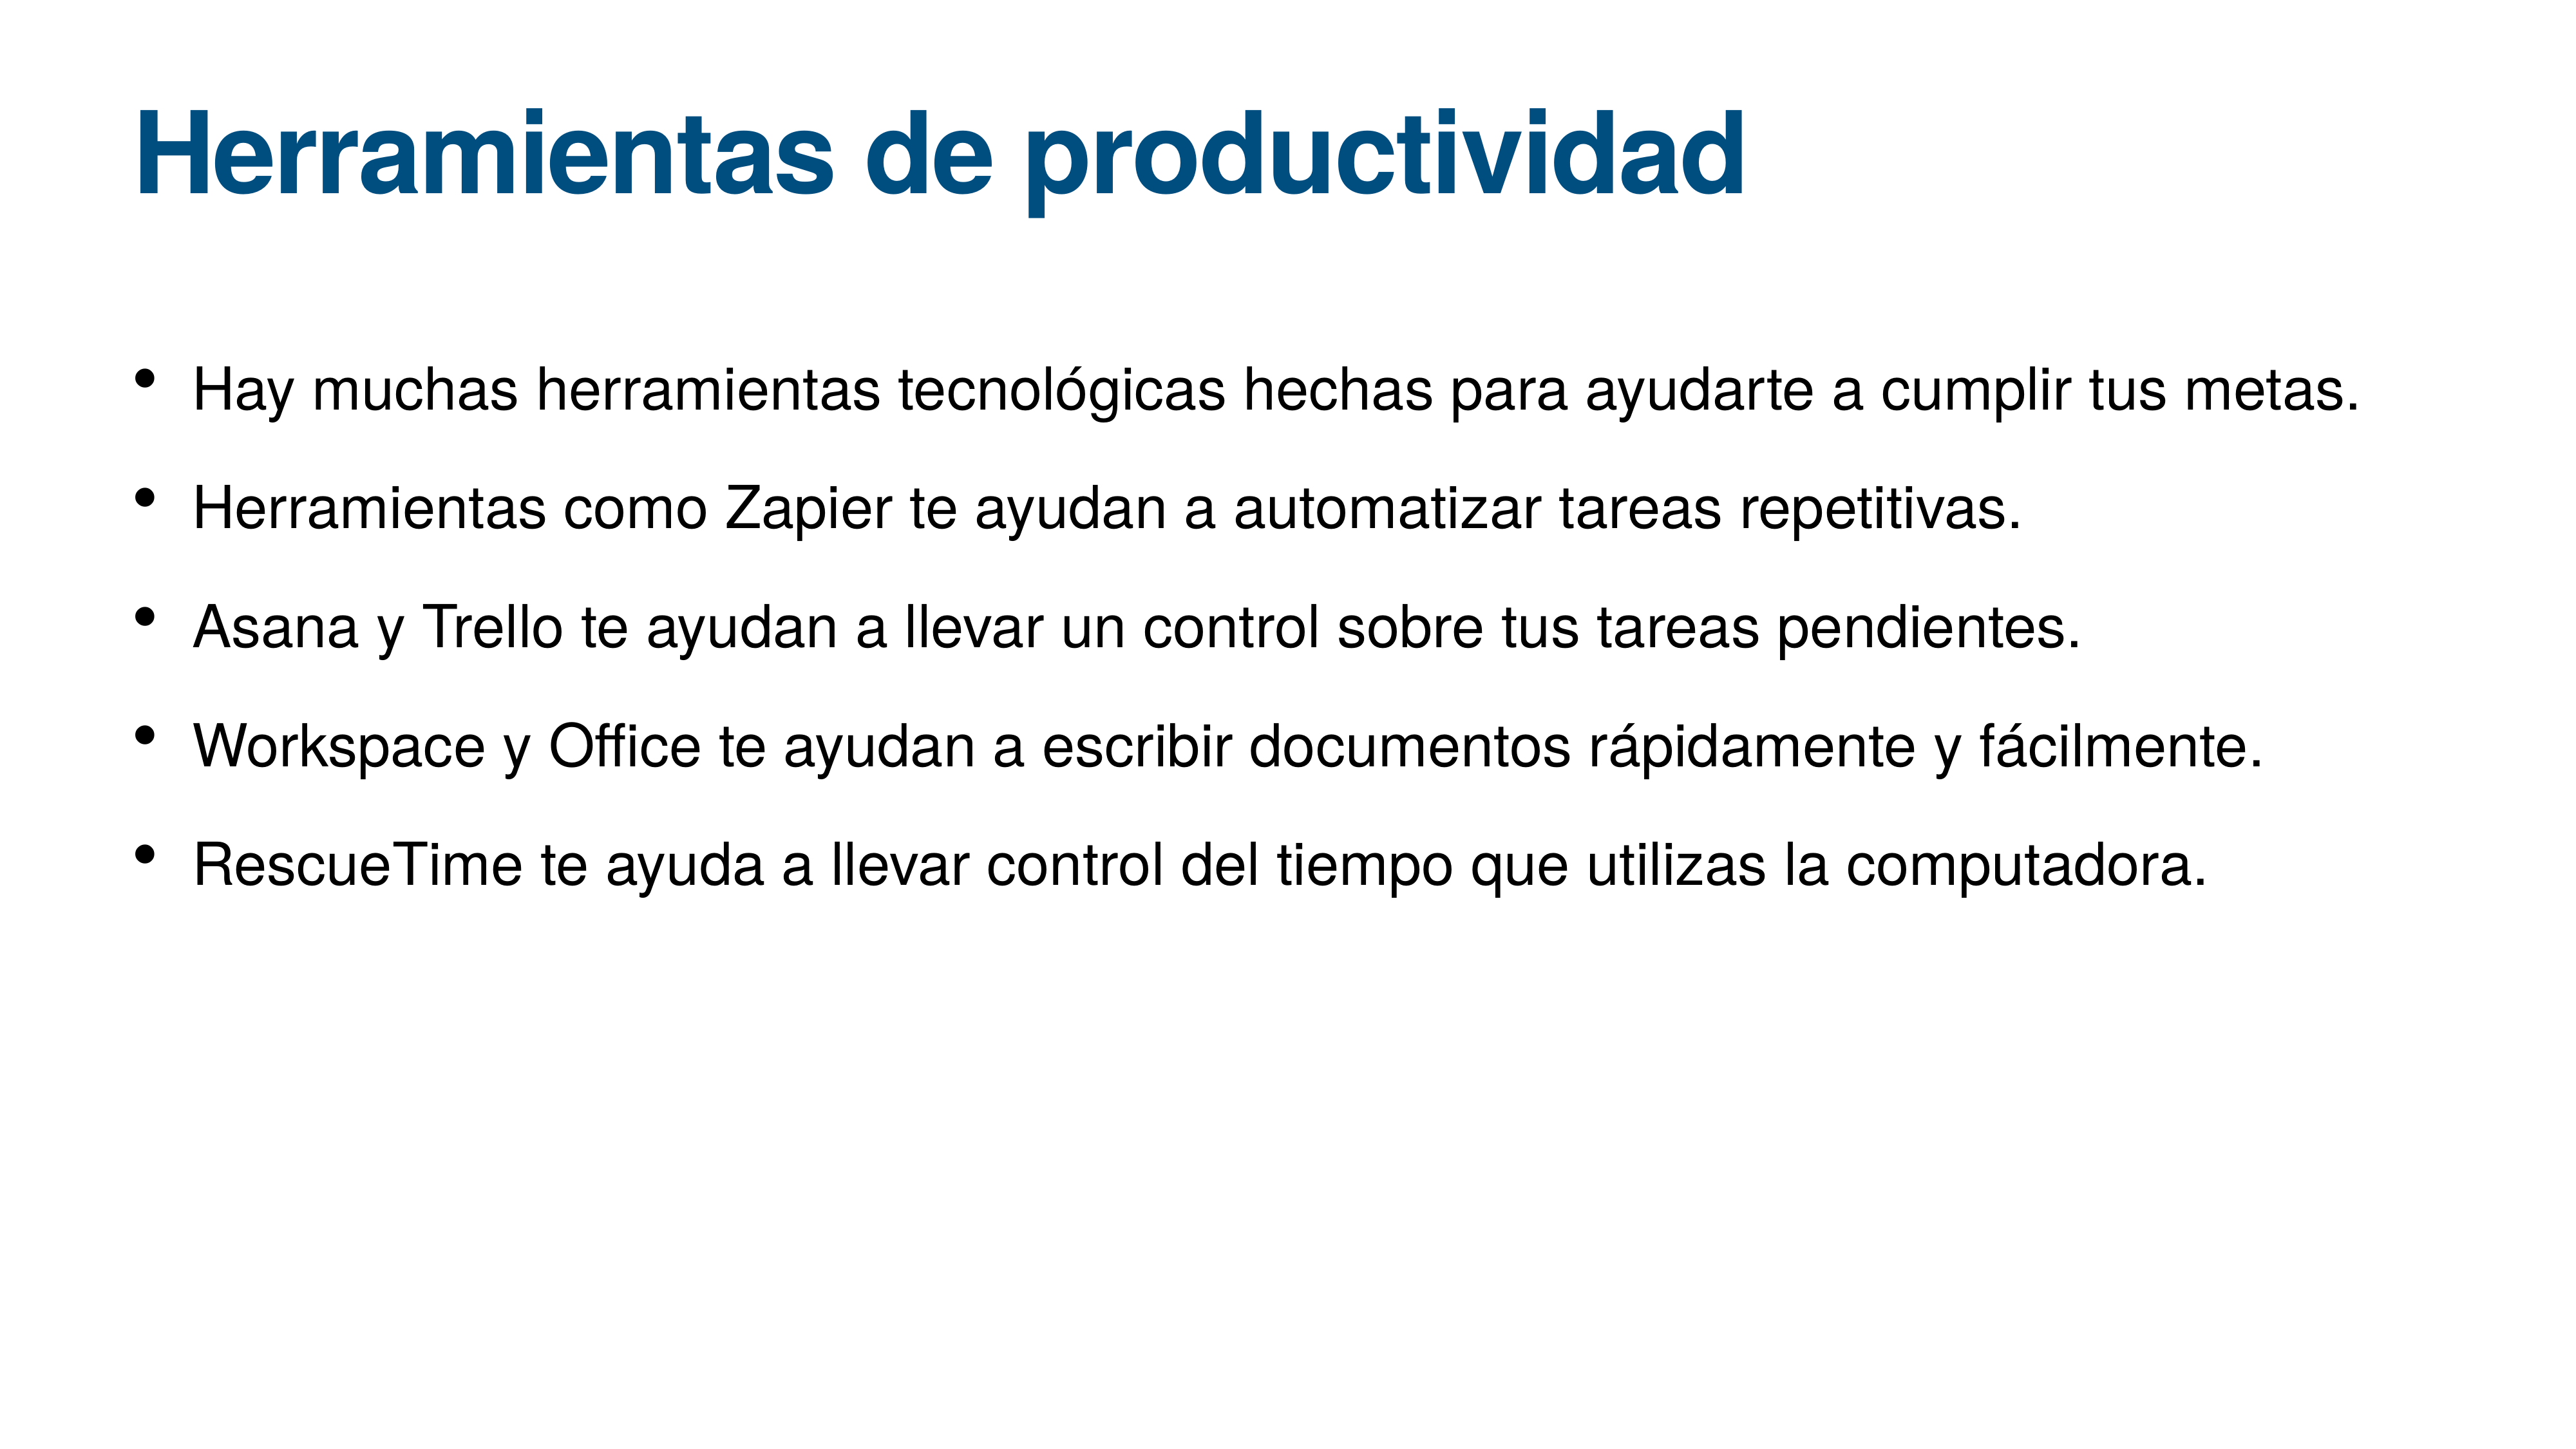

# Herramientas de productividad
Hay muchas herramientas tecnológicas hechas para ayudarte a cumplir tus metas.
Herramientas como Zapier te ayudan a automatizar tareas repetitivas.
Asana y Trello te ayudan a llevar un control sobre tus tareas pendientes.
Workspace y Office te ayudan a escribir documentos rápidamente y fácilmente.
RescueTime te ayuda a llevar control del tiempo que utilizas la computadora.